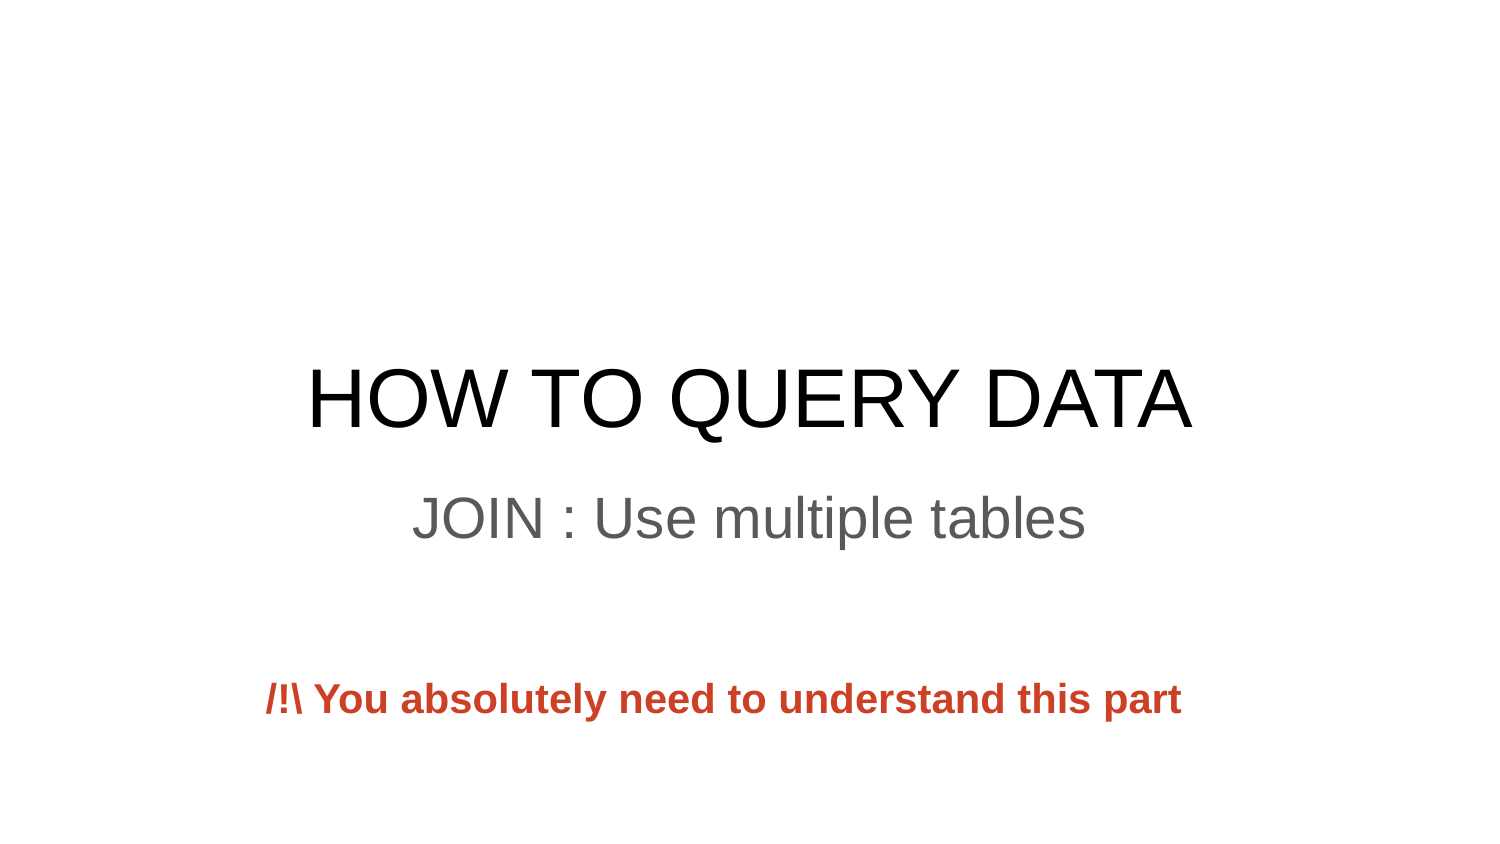

# HOW TO QUERY DATA
JOIN : Use multiple tables
/!\ You absolutely need to understand this part